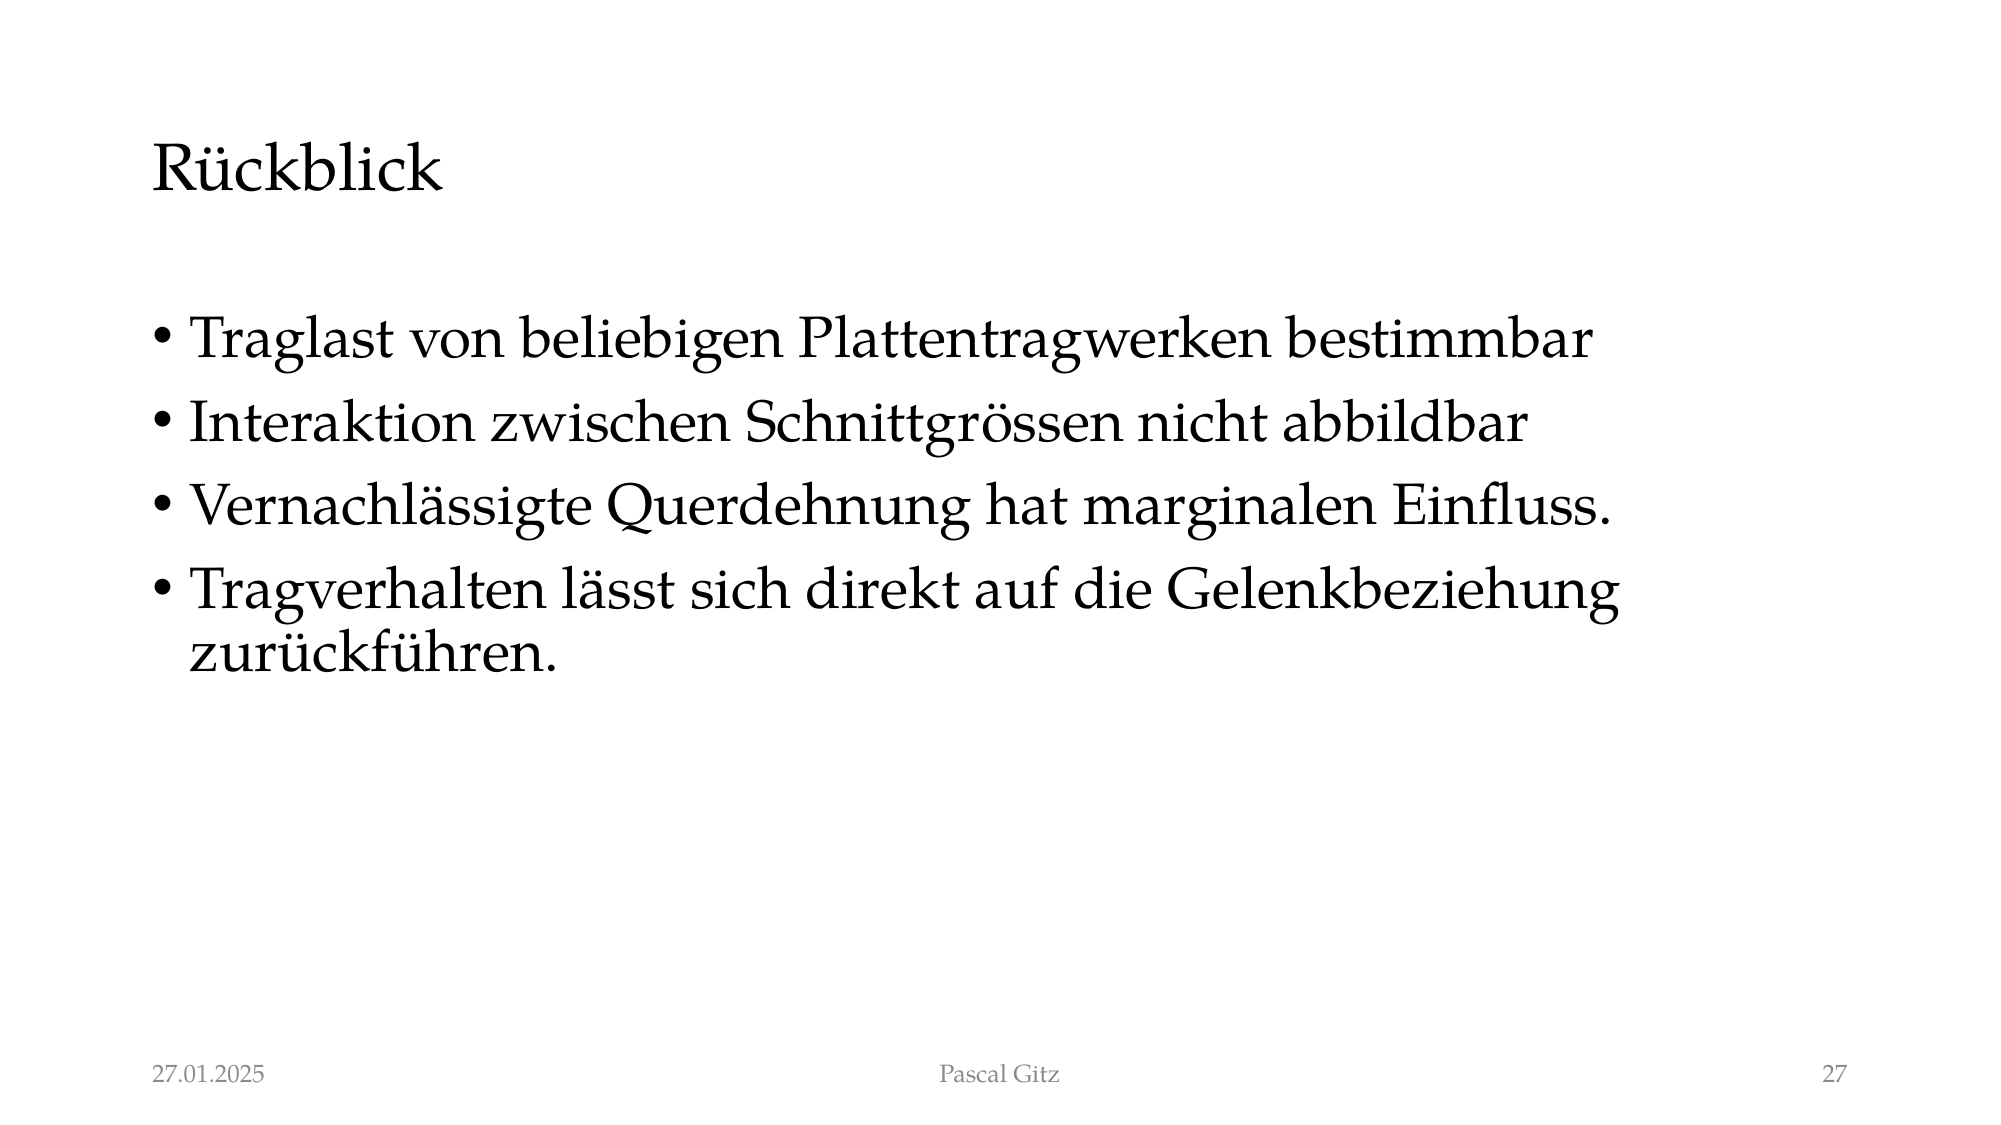

# Rückblick
Traglast von beliebigen Plattentragwerken bestimmbar
Interaktion zwischen Schnittgrössen nicht abbildbar
Vernachlässigte Querdehnung hat marginalen Einfluss.
Tragverhalten lässt sich direkt auf die Gelenkbeziehung zurückführen.

27.01.2025
Pascal Gitz
27